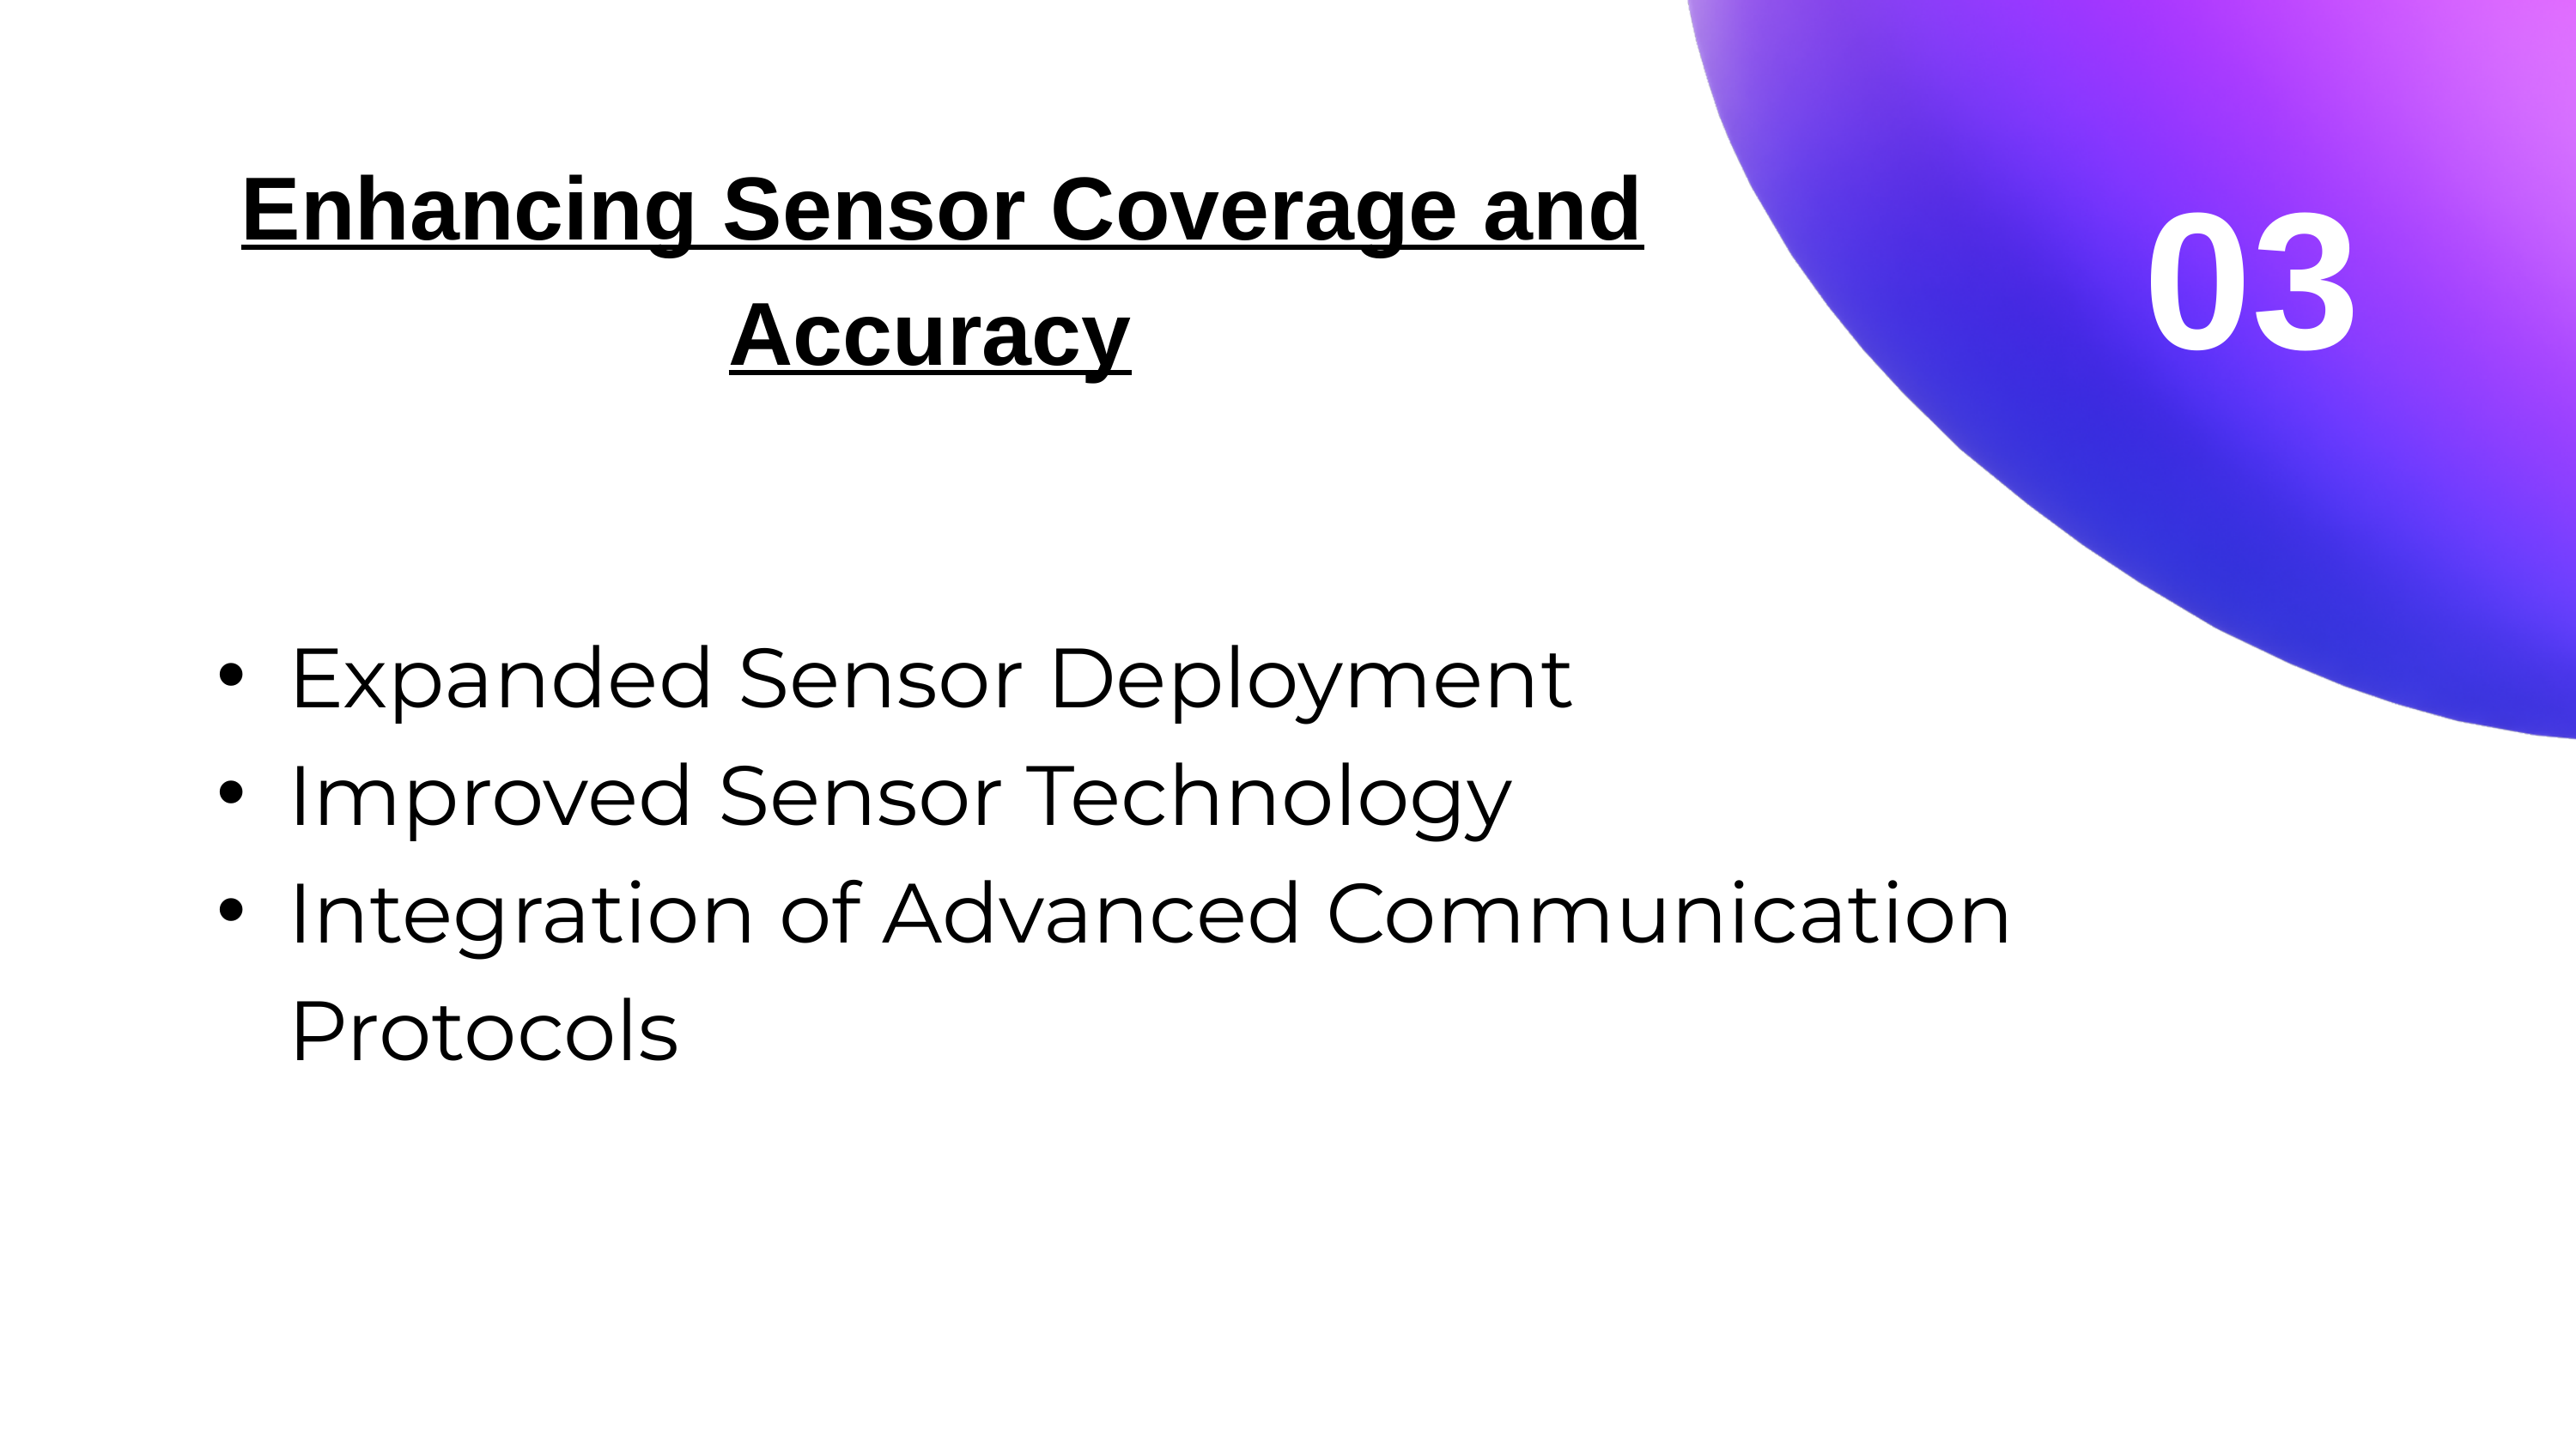

03
 Enhancing Sensor Coverage and Accuracy
Expanded Sensor Deployment
Improved Sensor Technology
Integration of Advanced Communication Protocols